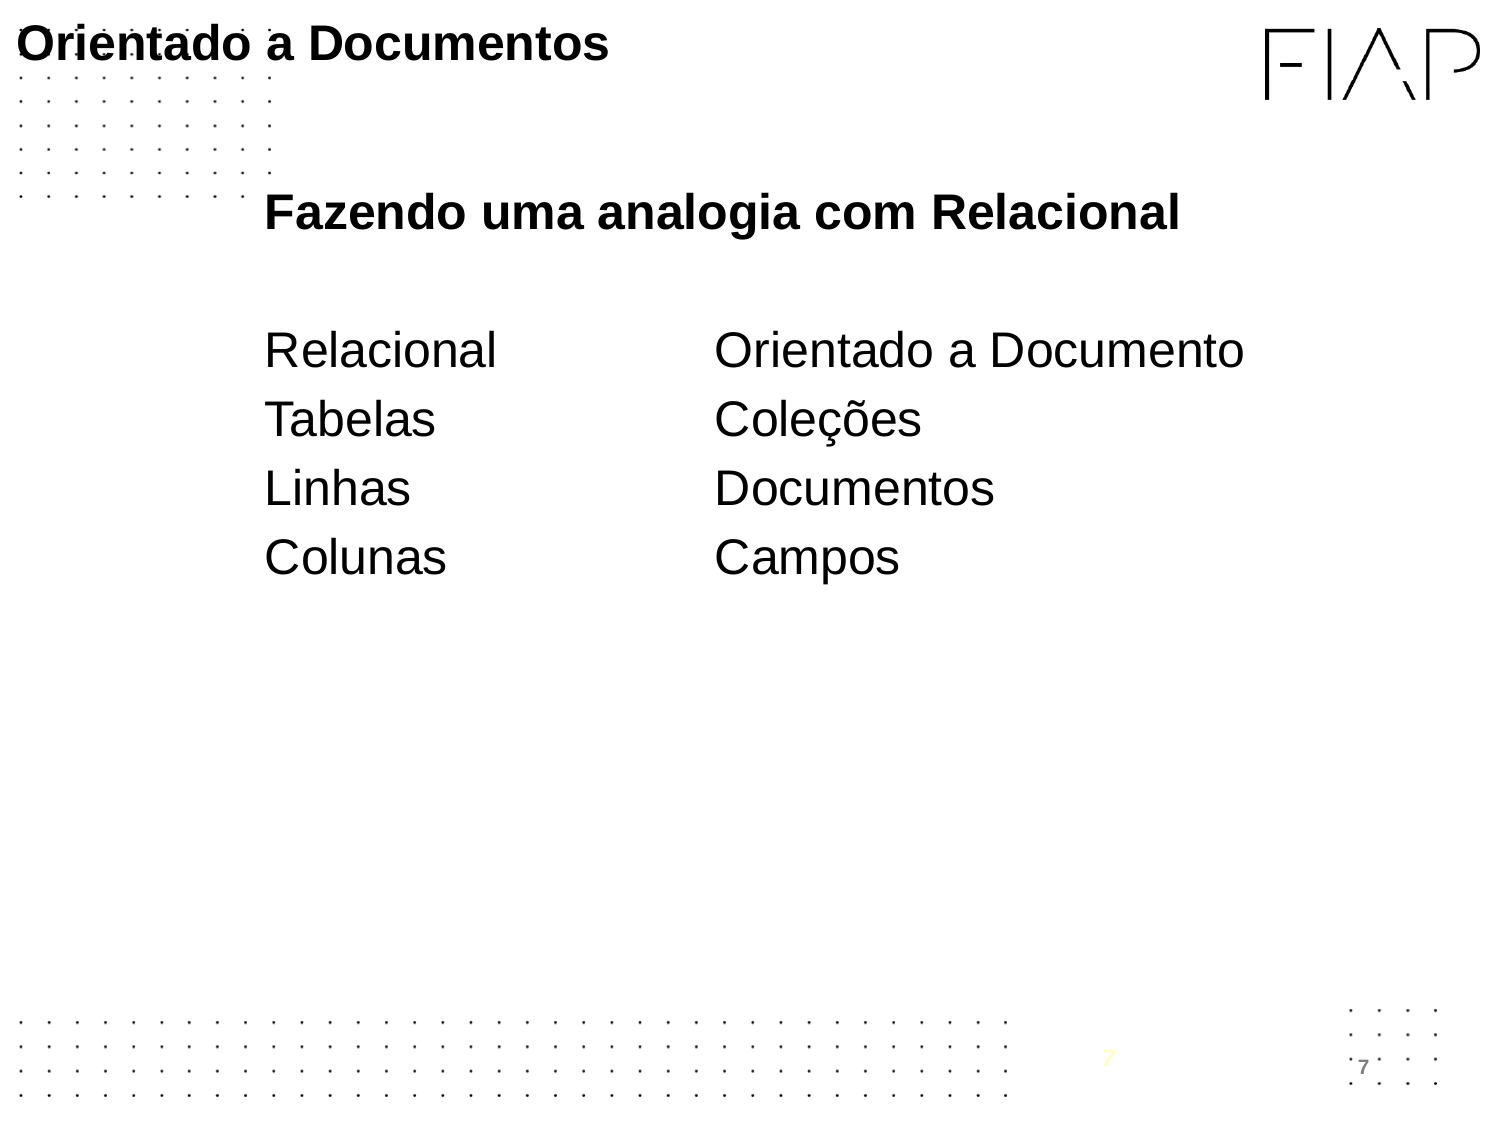

Orientado a Documentos
Fazendo uma analogia com Relacional

Relacional 		Orientado a Documento
Tabelas		Coleções
Linhas			Documentos
Colunas 		Campos